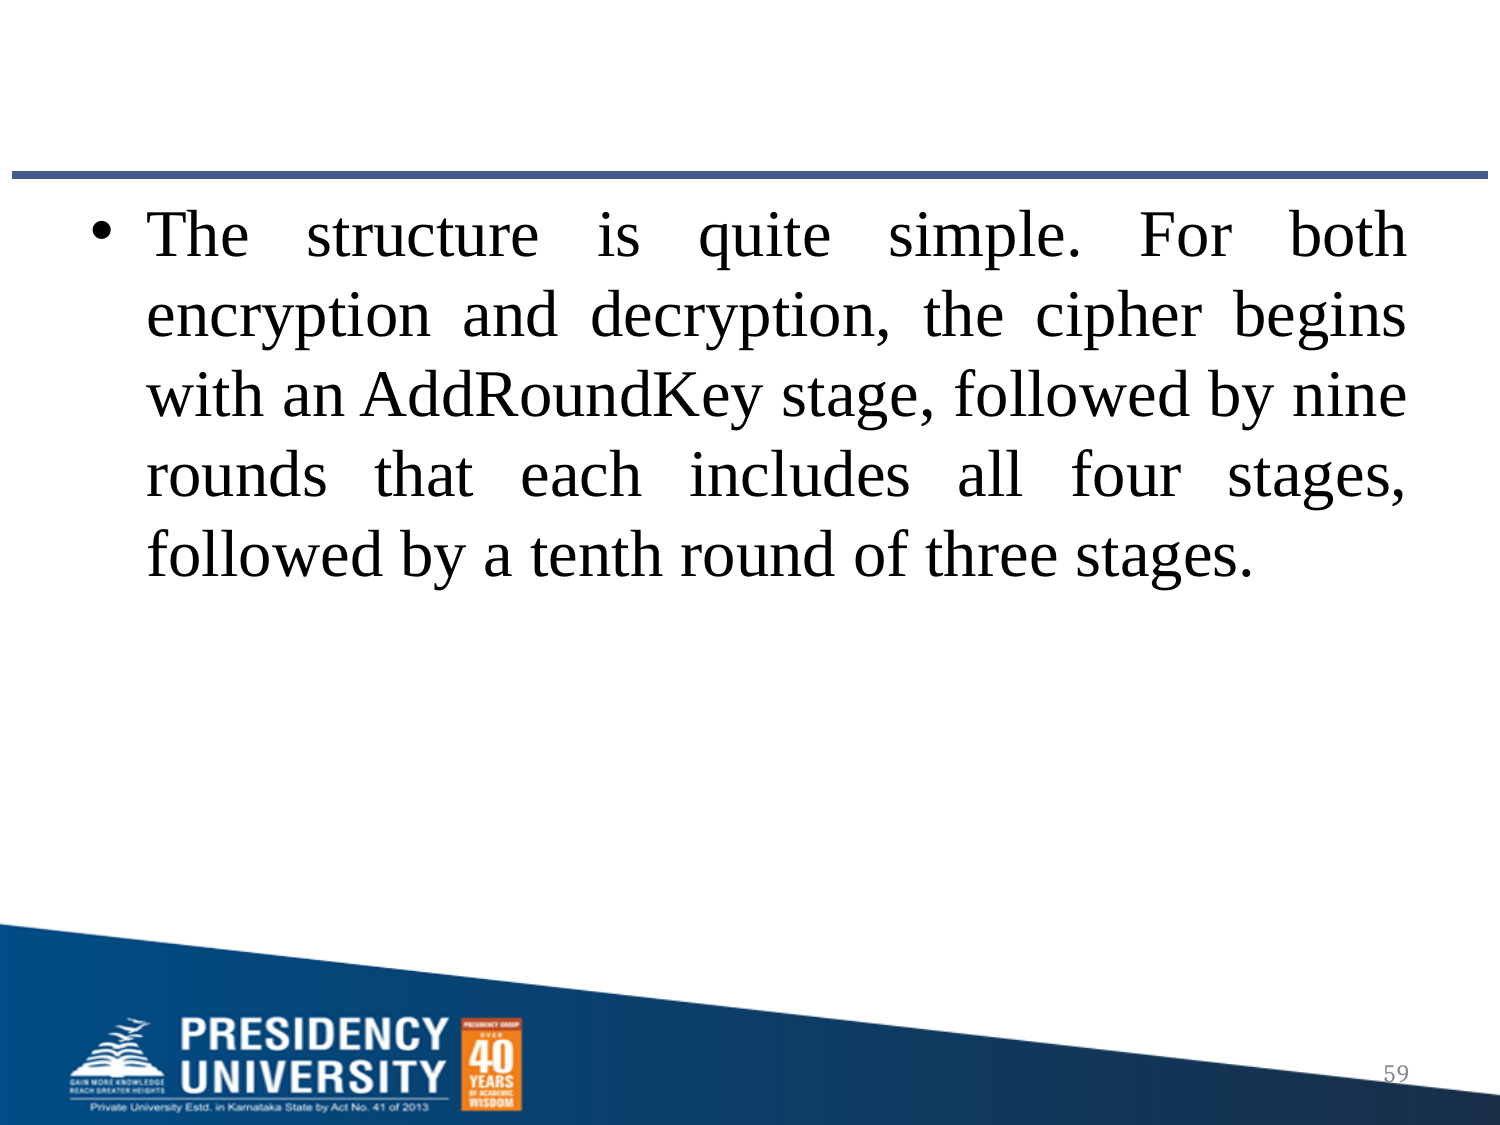

#
The structure is quite simple. For both encryption and decryption, the cipher begins with an AddRoundKey stage, followed by nine rounds that each includes all four stages, followed by a tenth round of three stages.

59